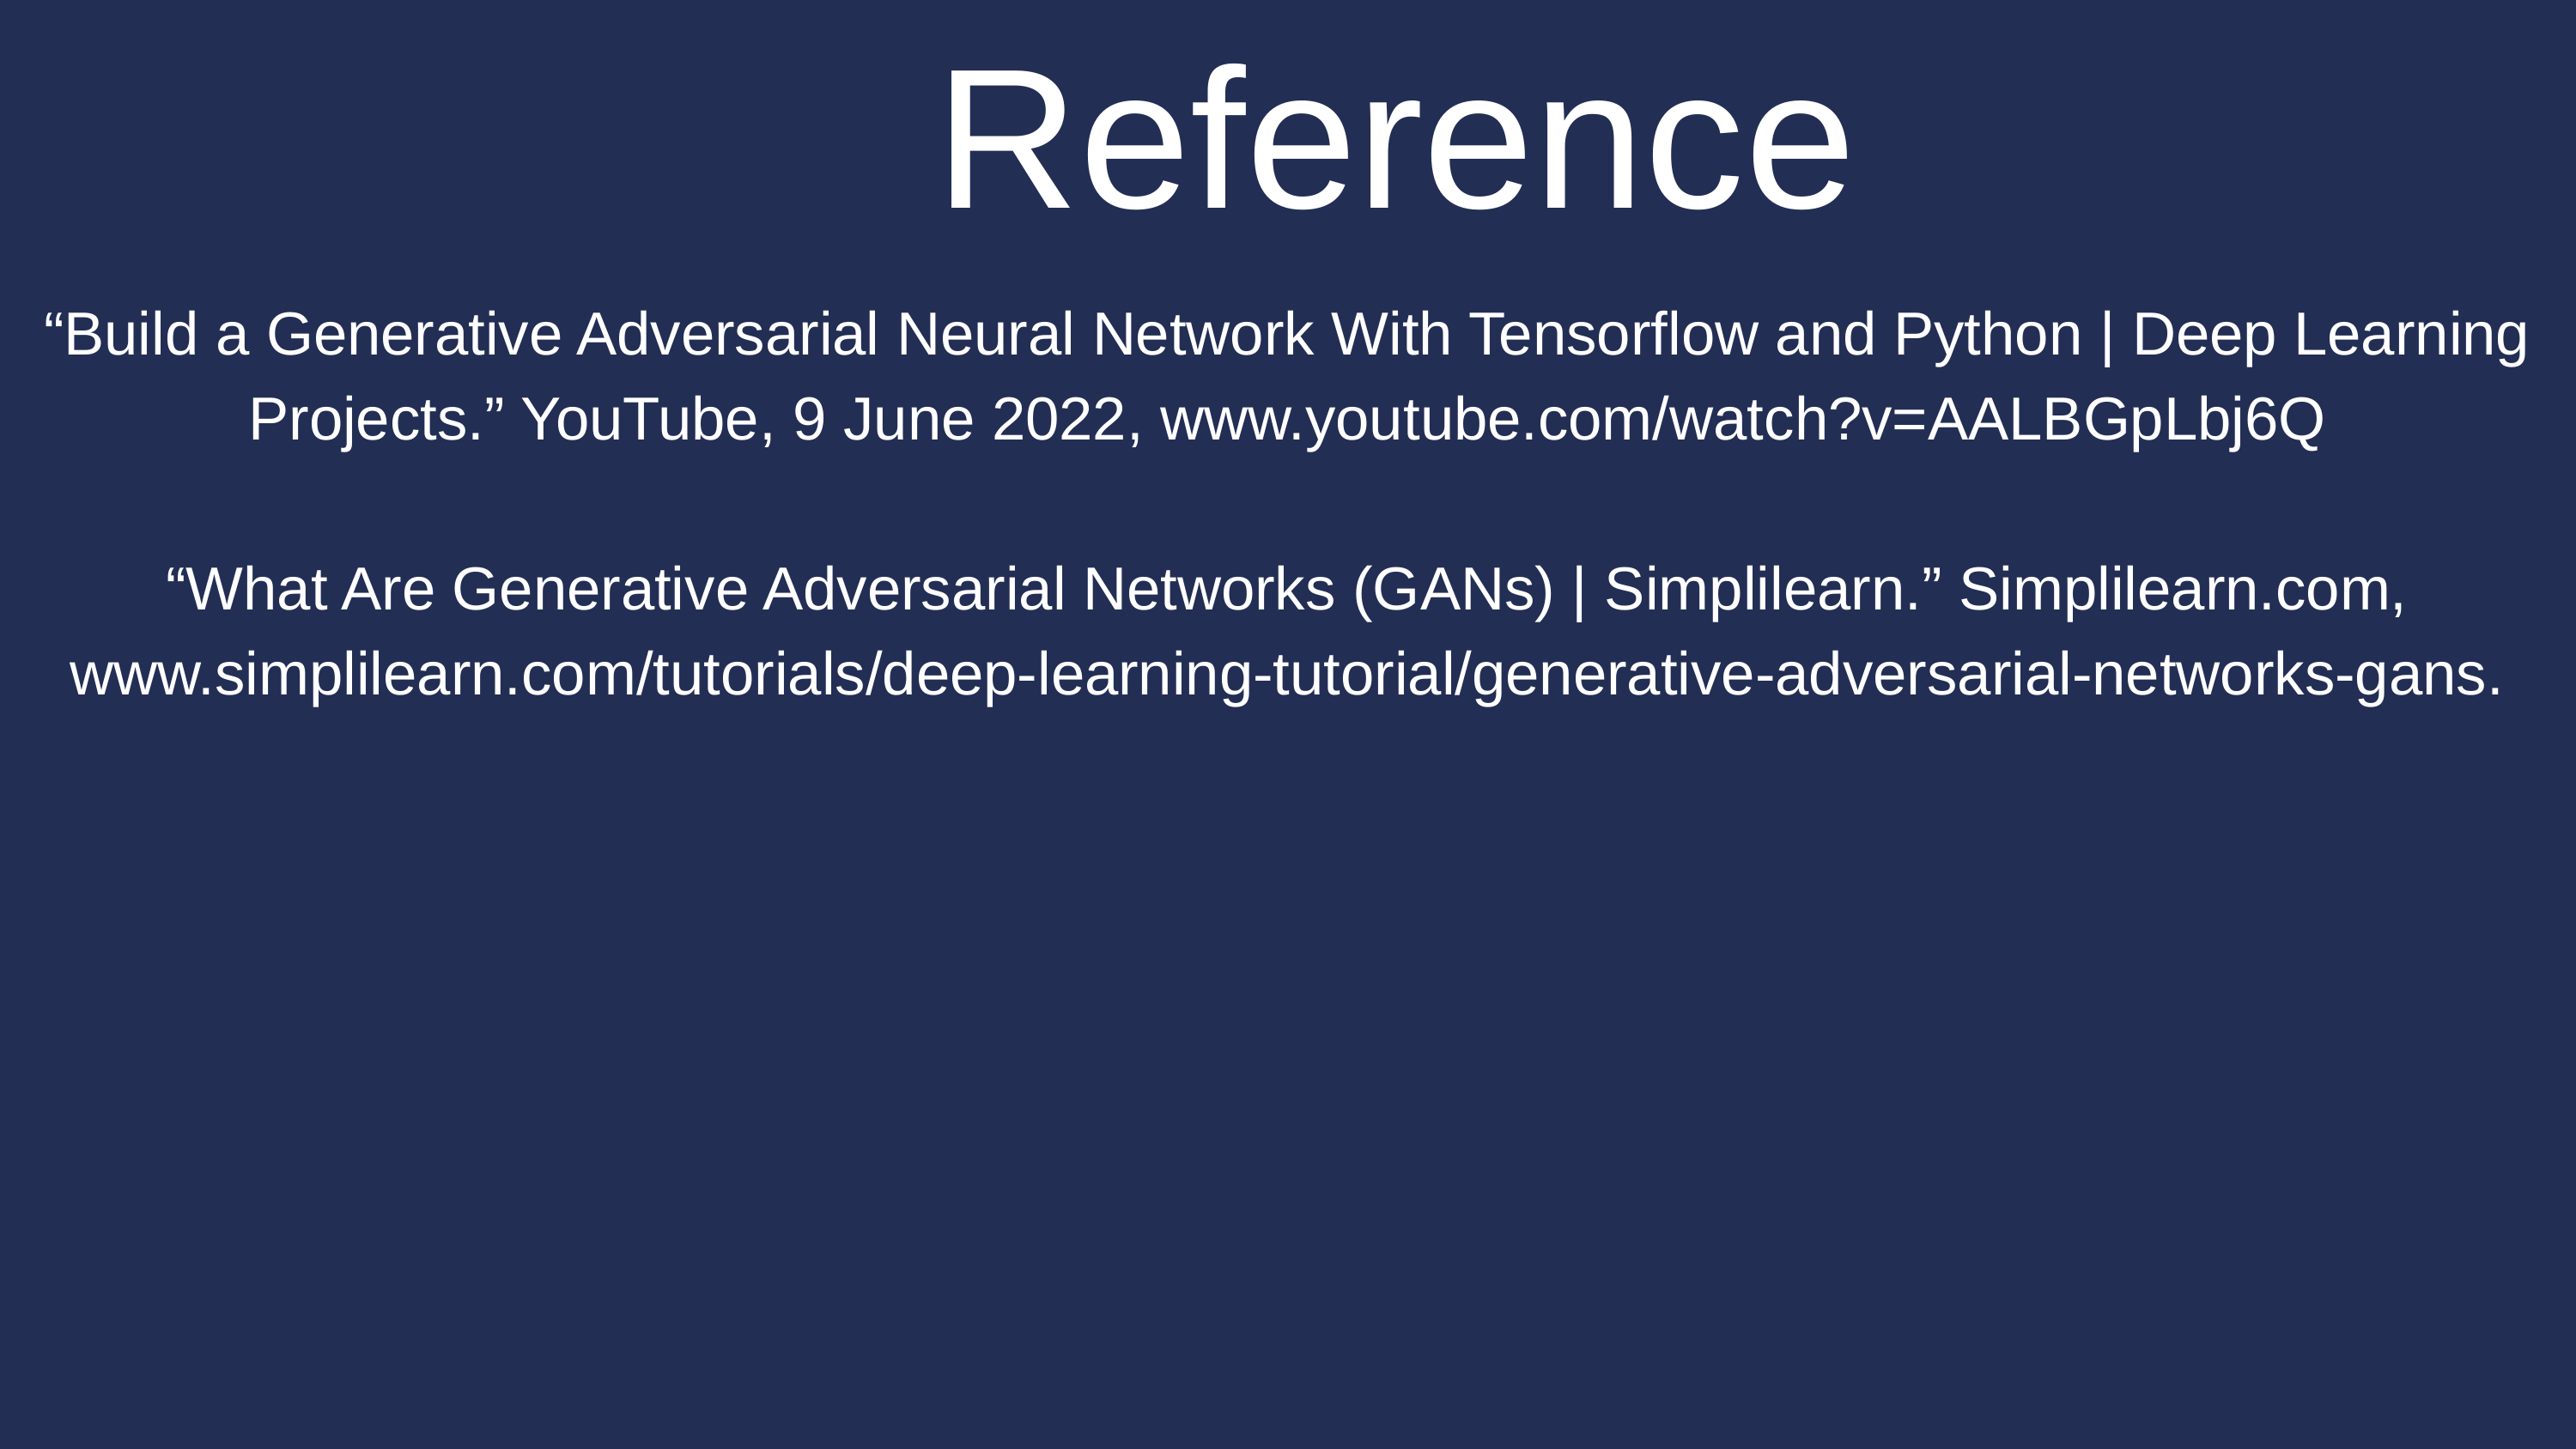

Reference
“Build a Generative Adversarial Neural Network With Tensorflow and Python | Deep Learning Projects.” YouTube, 9 June 2022, www.youtube.com/watch?v=AALBGpLbj6Q

“What Are Generative Adversarial Networks (GANs) | Simplilearn.” Simplilearn.com, www.simplilearn.com/tutorials/deep-learning-tutorial/generative-adversarial-networks-gans.